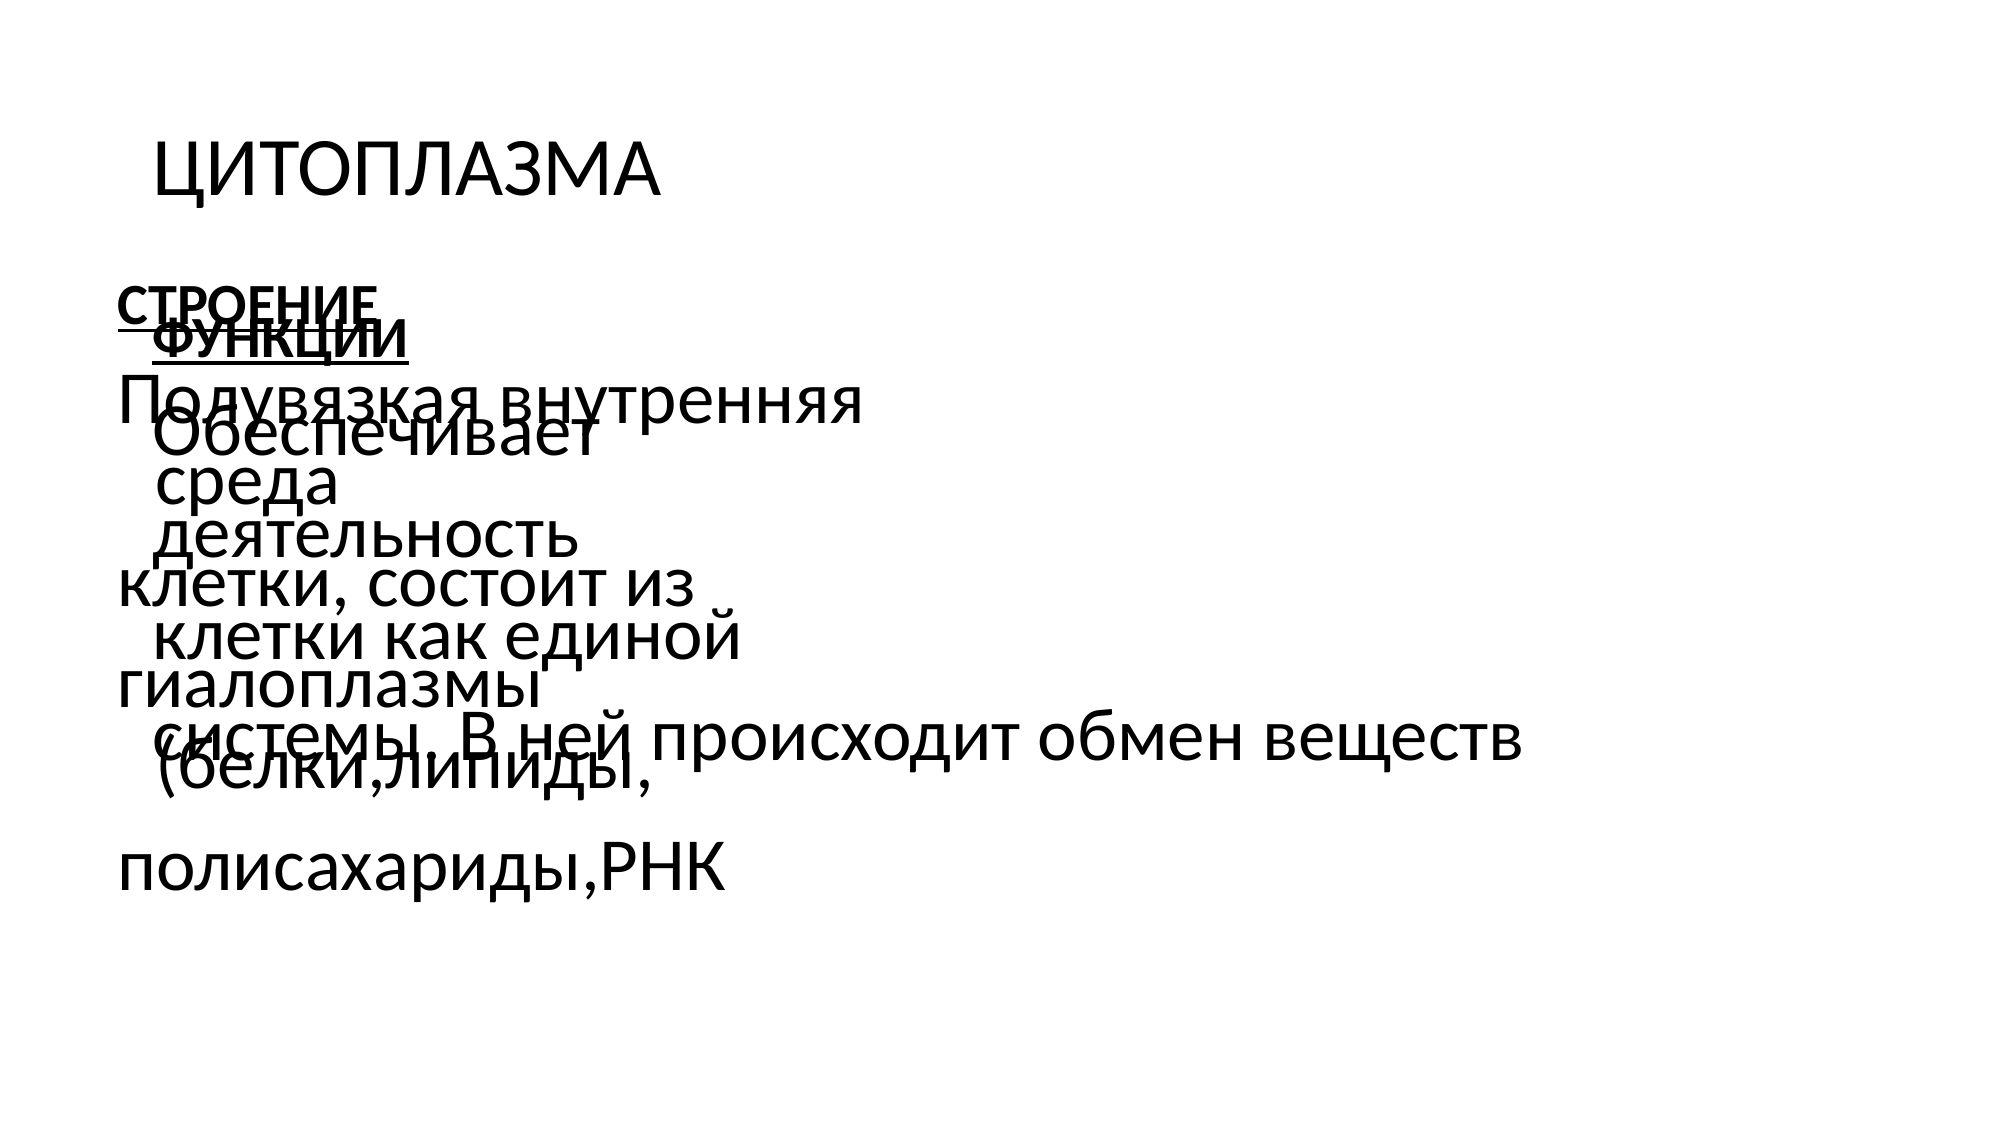

# ЦИТОПЛАЗМА
СТРОЕНИЕ
Полувязкая внутренняя среда
клетки, состоит из
гиалоплазмы (белки,липиды,
полисахариды,РНК
ФУНКЦИИ
Обеспечивает
деятельность
клетки как единой
системы. В ней происходит обмен веществ